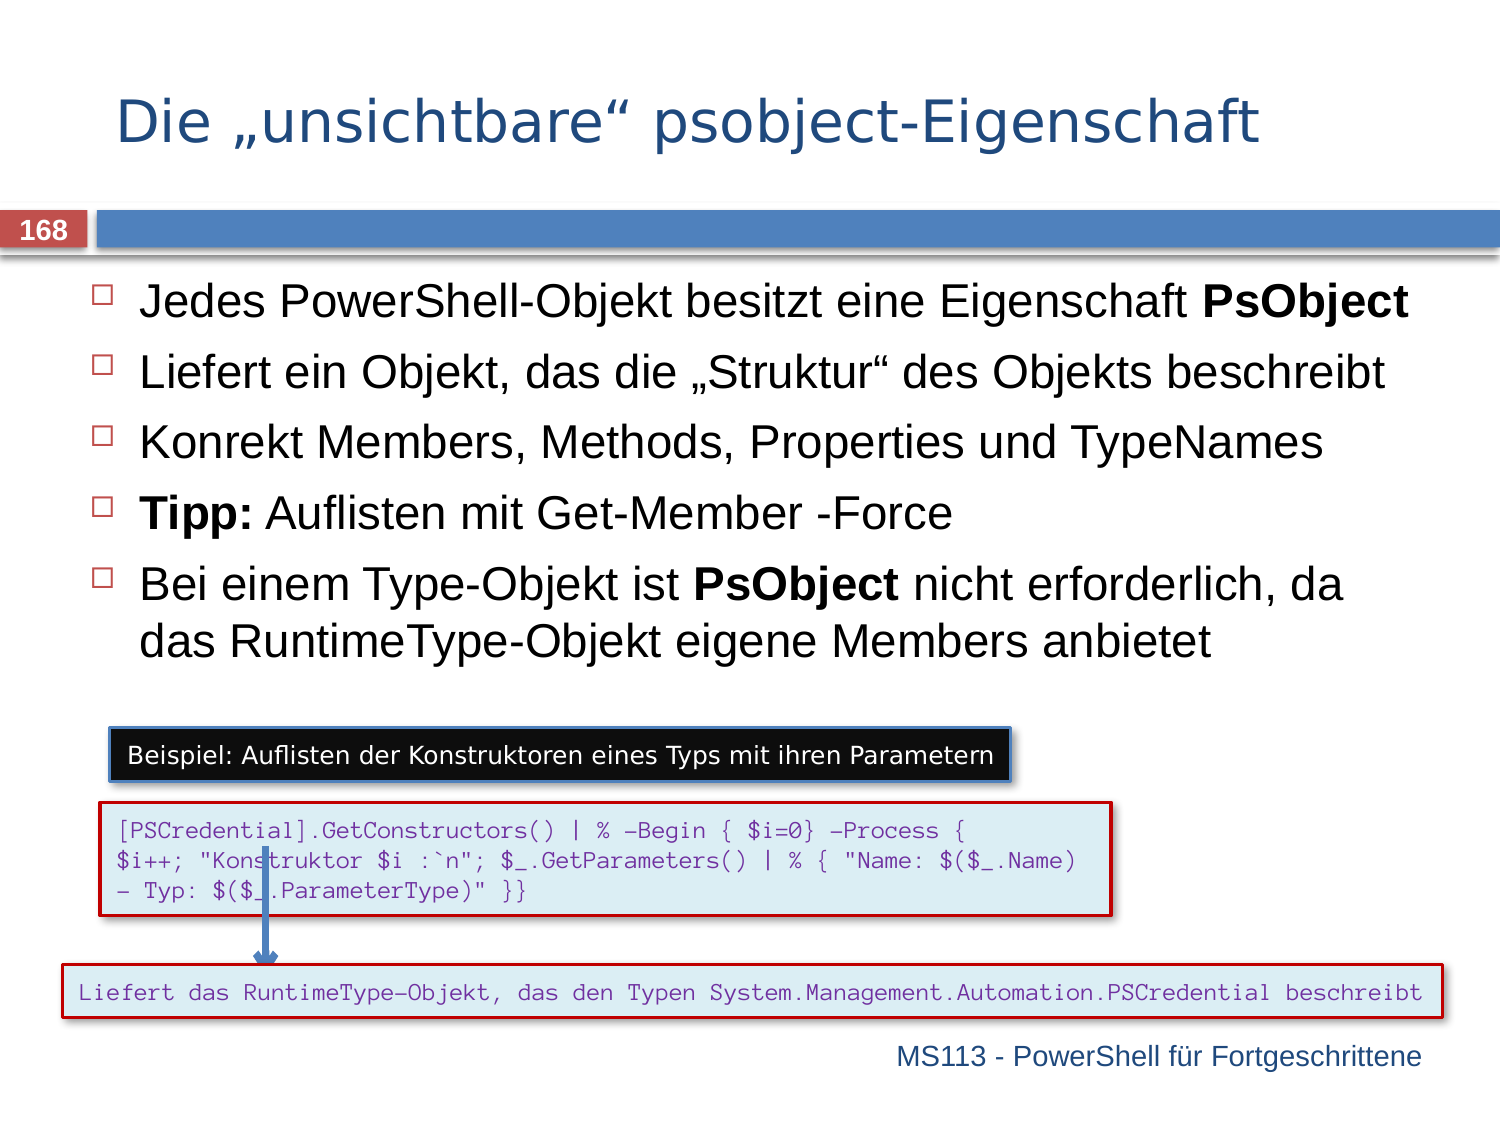

# Die „unsichtbare“ psobject-Eigenschaft
168
Jedes PowerShell-Objekt besitzt eine Eigenschaft PsObject
Liefert ein Objekt, das die „Struktur“ des Objekts beschreibt
Konrekt Members, Methods, Properties und TypeNames
Tipp: Auflisten mit Get-Member -Force
Bei einem Type-Objekt ist PsObject nicht erforderlich, da das RuntimeType-Objekt eigene Members anbietet
Beispiel: Auflisten der Konstruktoren eines Typs mit ihren Parametern
[PSCredential].GetConstructors() | % -Begin { $i=0} -Process {
$i++; "Konstruktor $i :`n"; $_.GetParameters() | % { "Name: $($_.Name) - Typ: $($_.ParameterType)" }}
Liefert das RuntimeType-Objekt, das den Typen System.Management.Automation.PSCredential beschreibt
MS113 - PowerShell für Fortgeschrittene